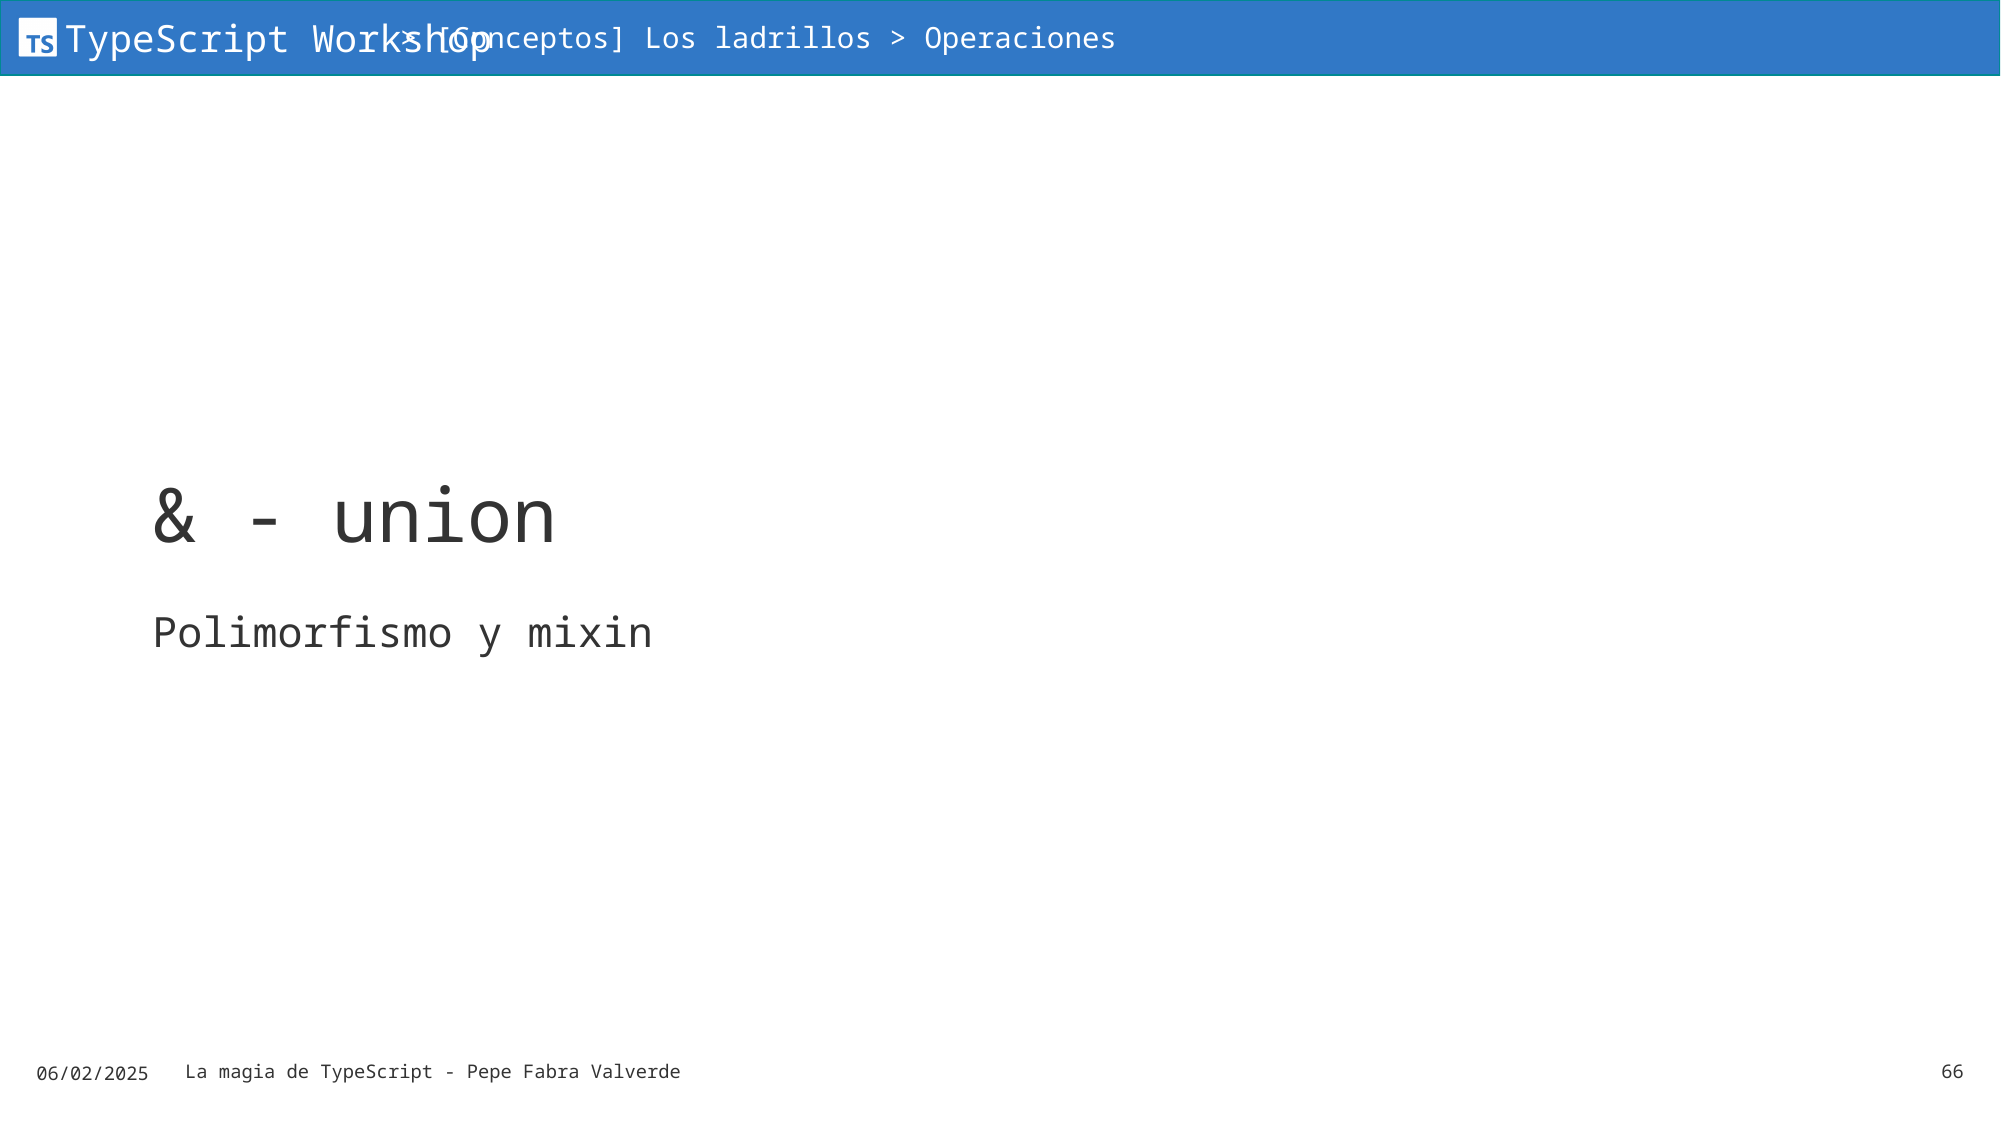

> [Conceptos] Los ladrillos > Operaciones
# & - union
Polimorfismo y mixin
06/02/2025
La magia de TypeScript - Pepe Fabra Valverde
66